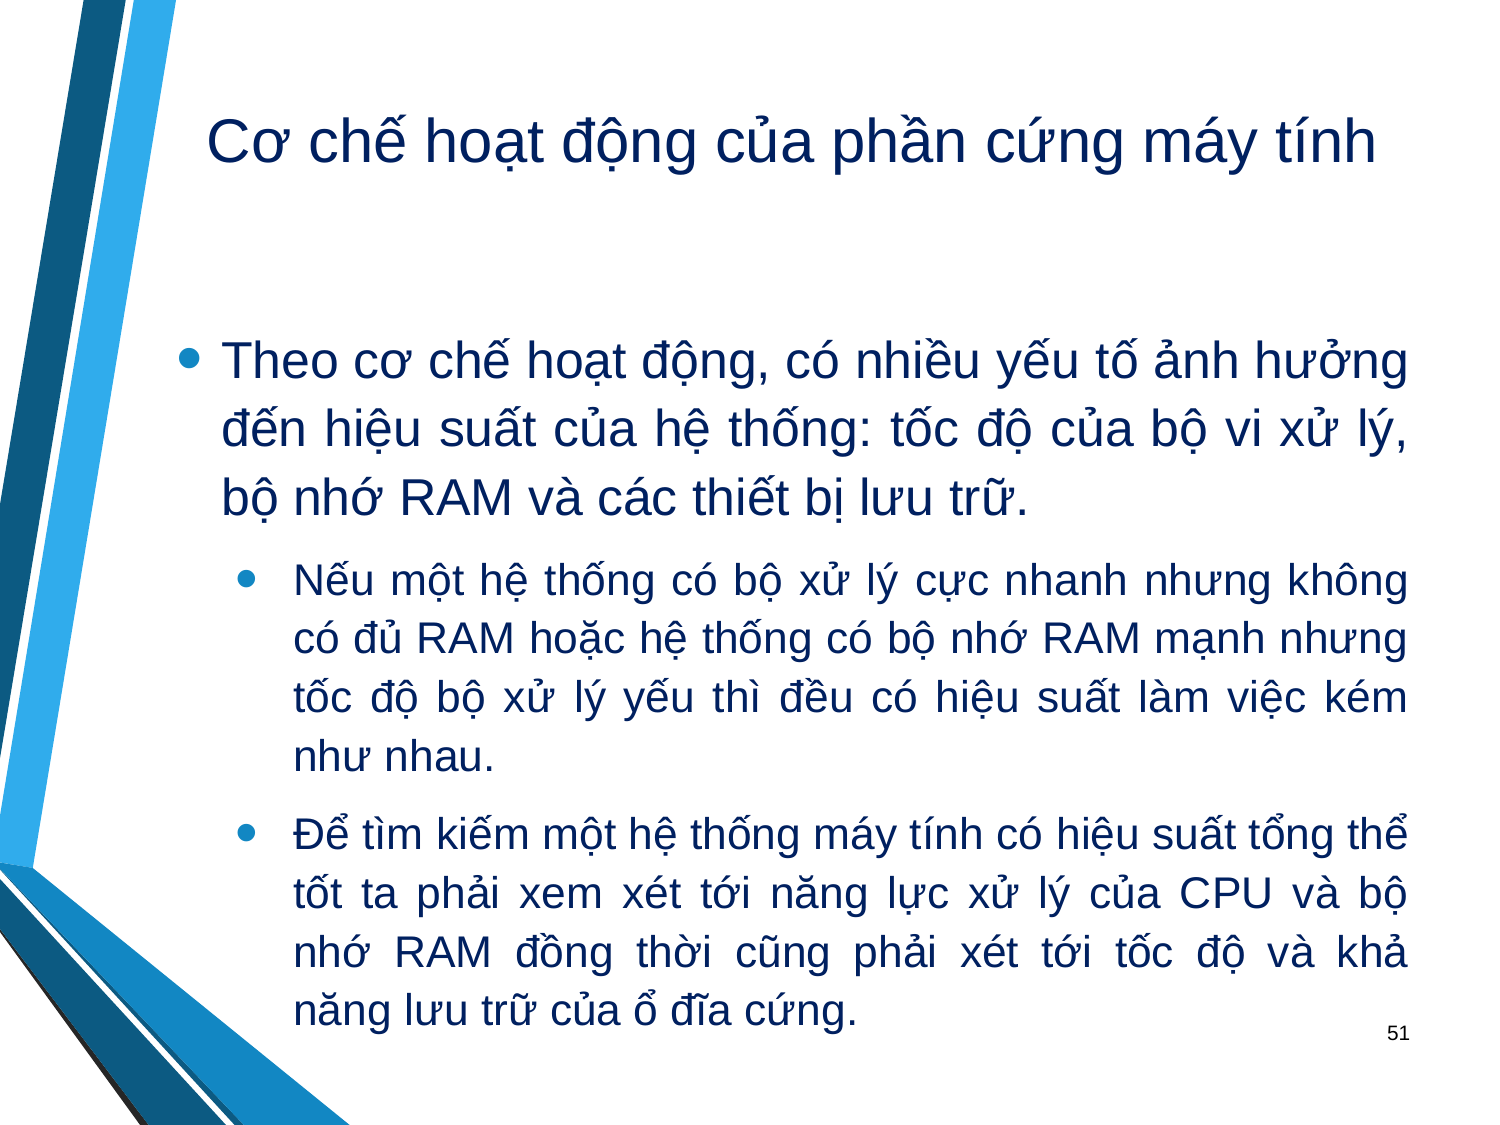

# Cơ chế hoạt động của phần cứng máy tính
Theo cơ chế hoạt động, có nhiều yếu tố ảnh hưởng đến hiệu suất của hệ thống: tốc độ của bộ vi xử lý, bộ nhớ RAM và các thiết bị lưu trữ.
Nếu một hệ thống có bộ xử lý cực nhanh nhưng không có đủ RAM hoặc hệ thống có bộ nhớ RAM mạnh nhưng tốc độ bộ xử lý yếu thì đều có hiệu suất làm việc kém như nhau.
Để tìm kiếm một hệ thống máy tính có hiệu suất tổng thể tốt ta phải xem xét tới năng lực xử lý của CPU và bộ nhớ RAM đồng thời cũng phải xét tới tốc độ và khả năng lưu trữ của ổ đĩa cứng.
51